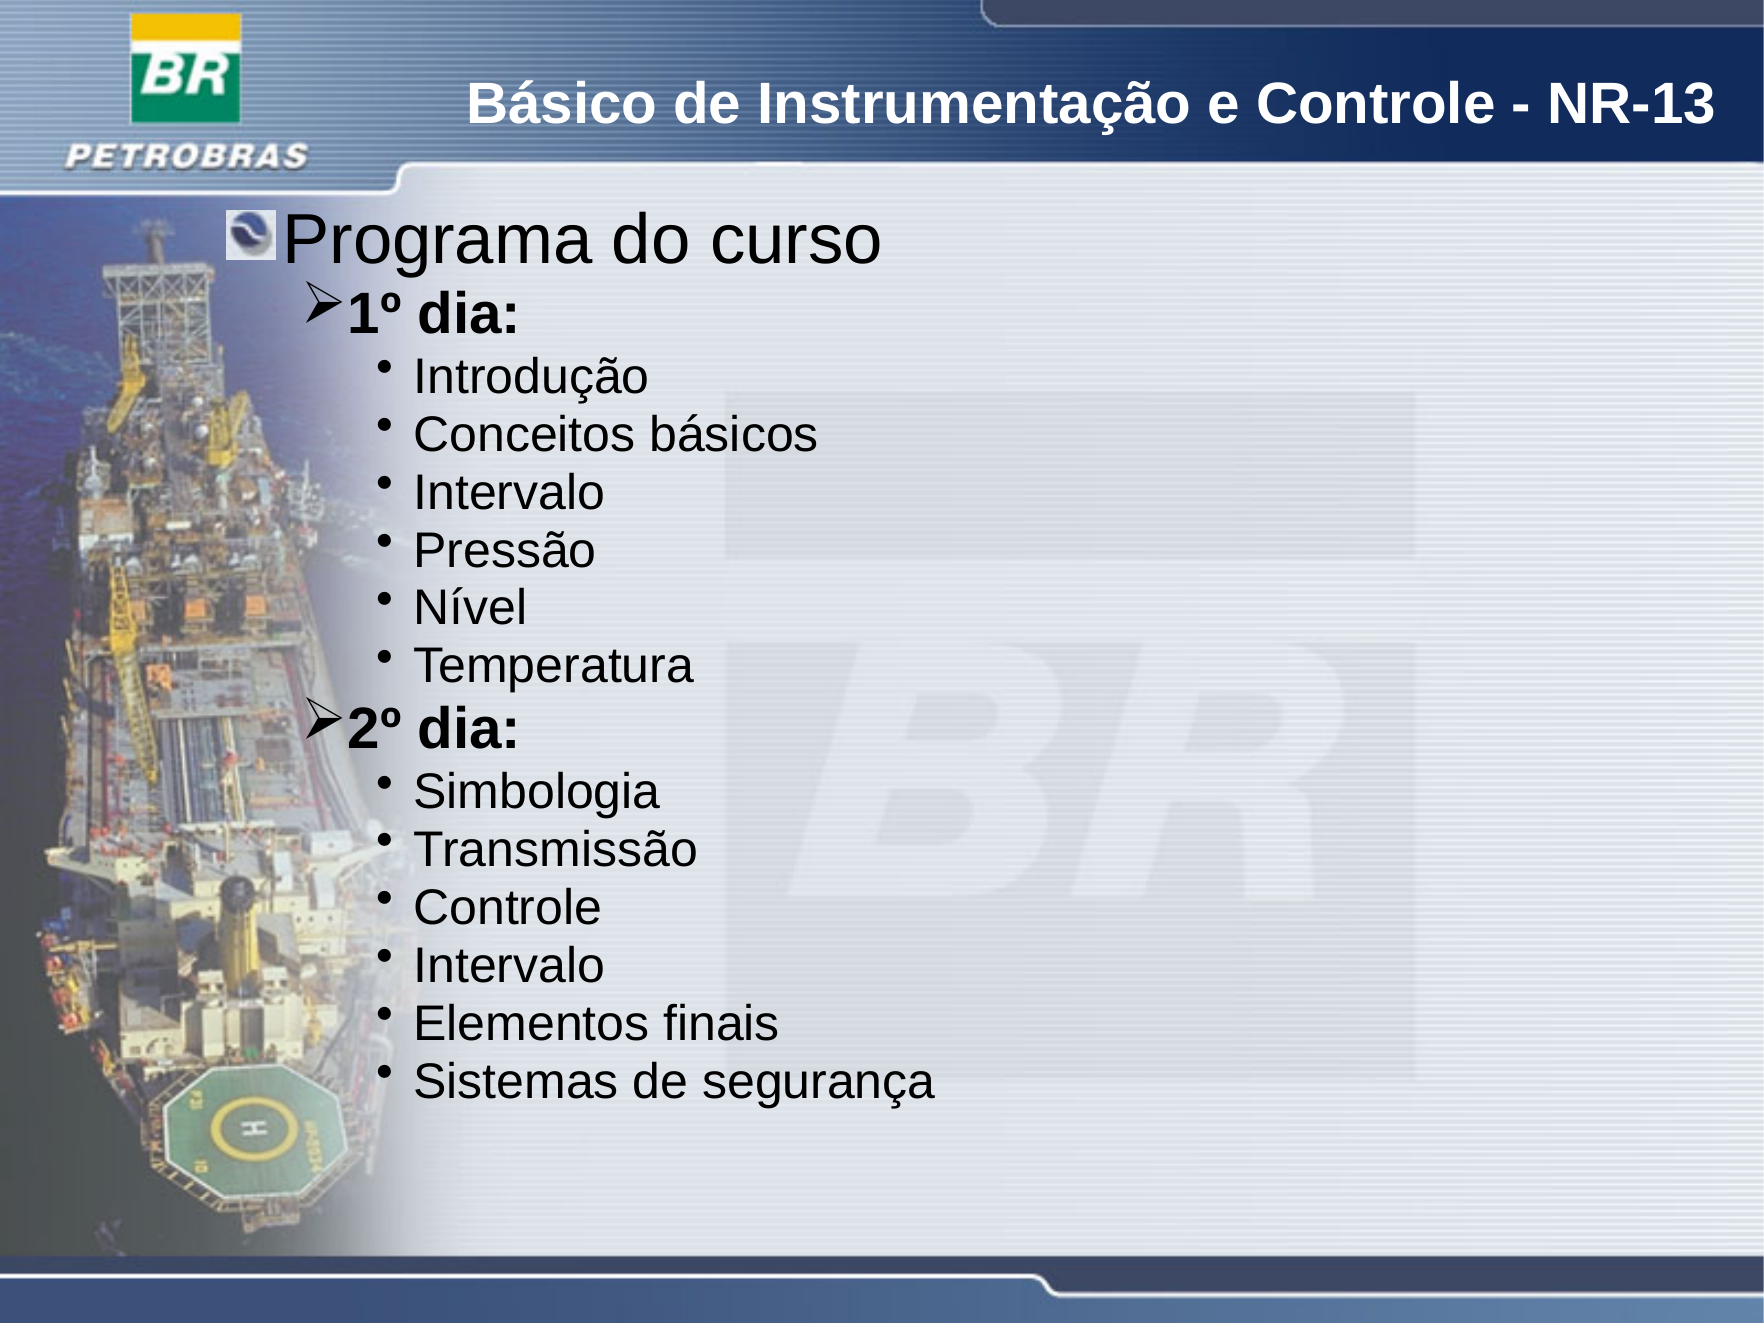

Básico de Instrumentação e Controle - NR-13
Programa do curso
1º dia:
Introdução
Conceitos básicos
Intervalo
Pressão
Nível
Temperatura
2º dia:
Simbologia
Transmissão
Controle
Intervalo
Elementos finais
Sistemas de segurança